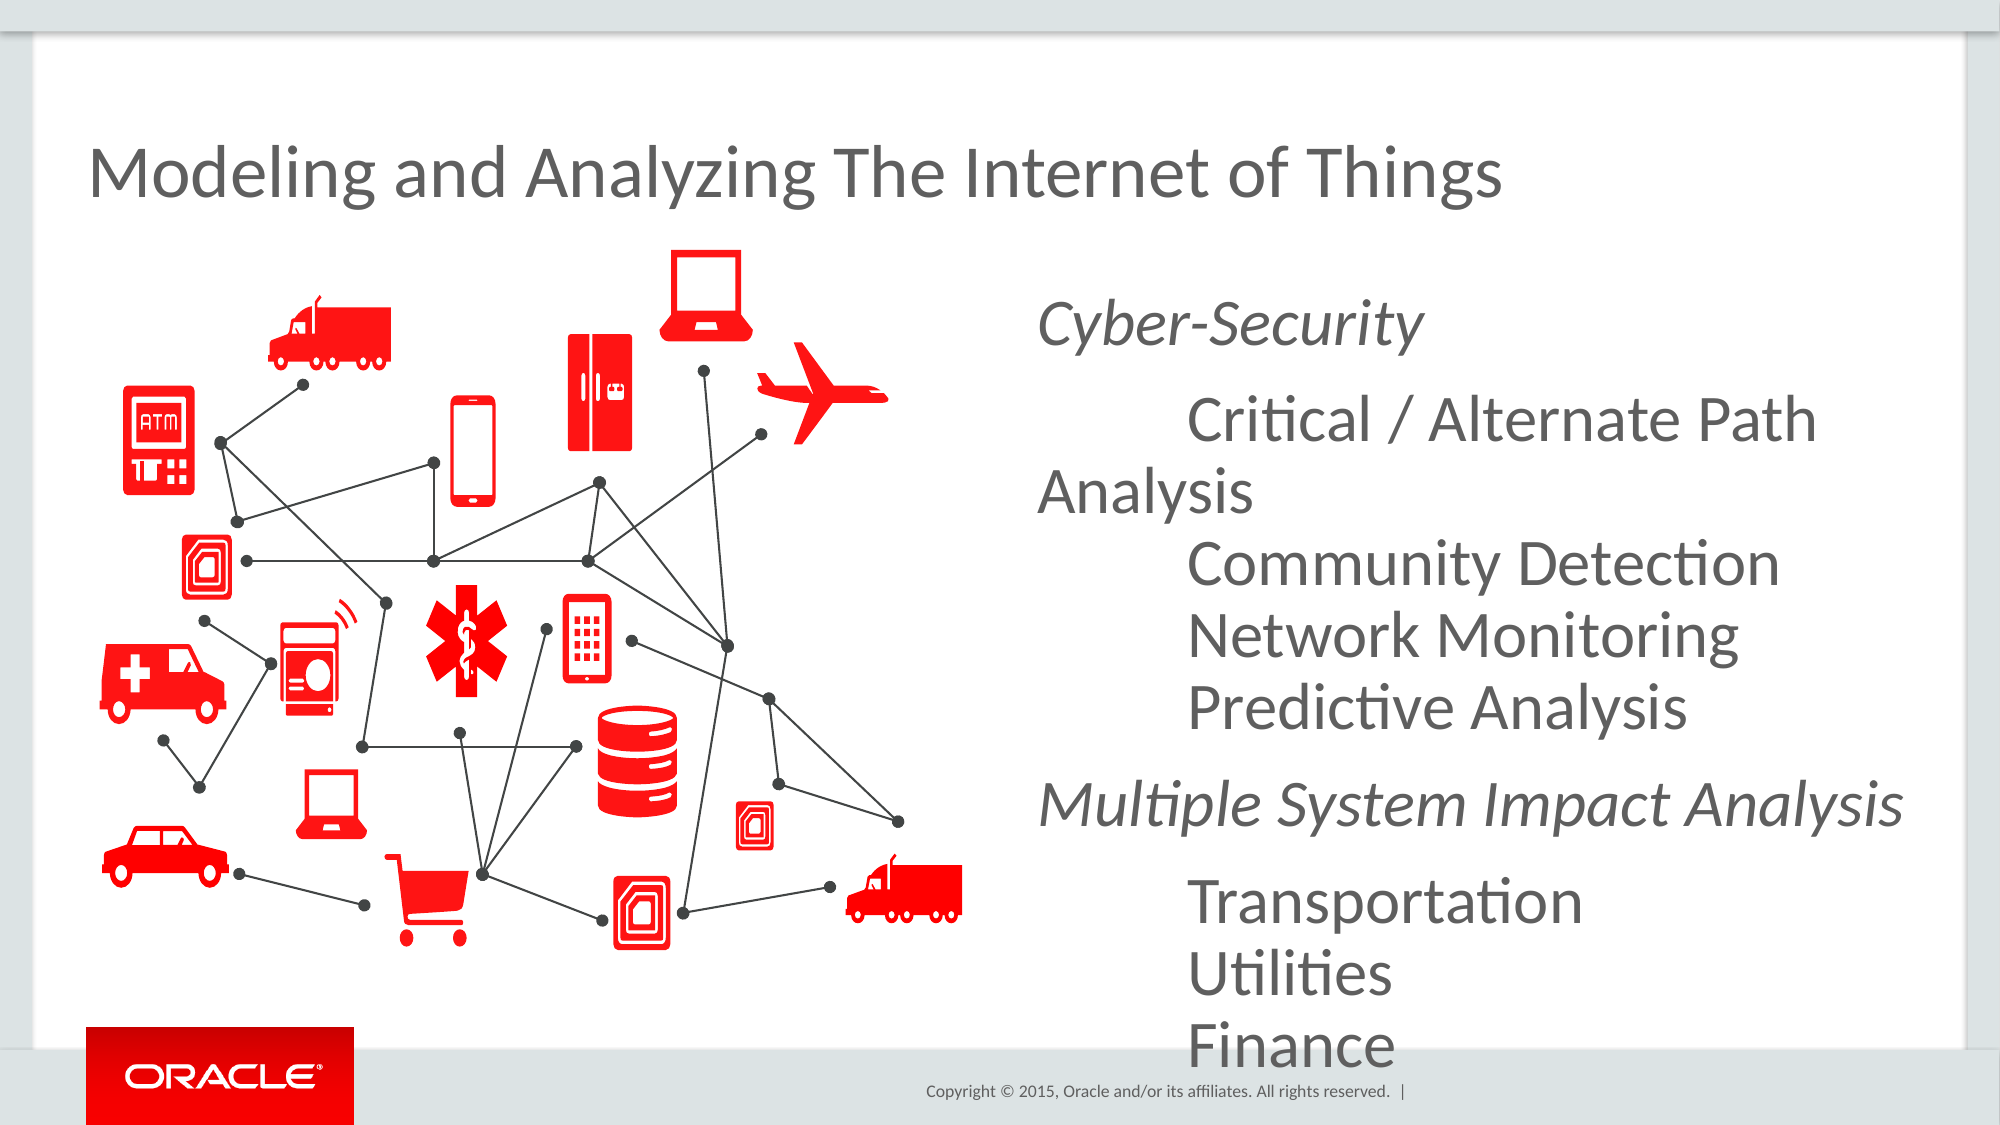

# Modeling and Analyzing The Internet of Things

Cyber-Security
	Critical / Alternate Path Analysis
	Community Detection
	Network Monitoring
	Predictive Analysis
Multiple System Impact Analysis
	Transportation
	Utilities
	Finance